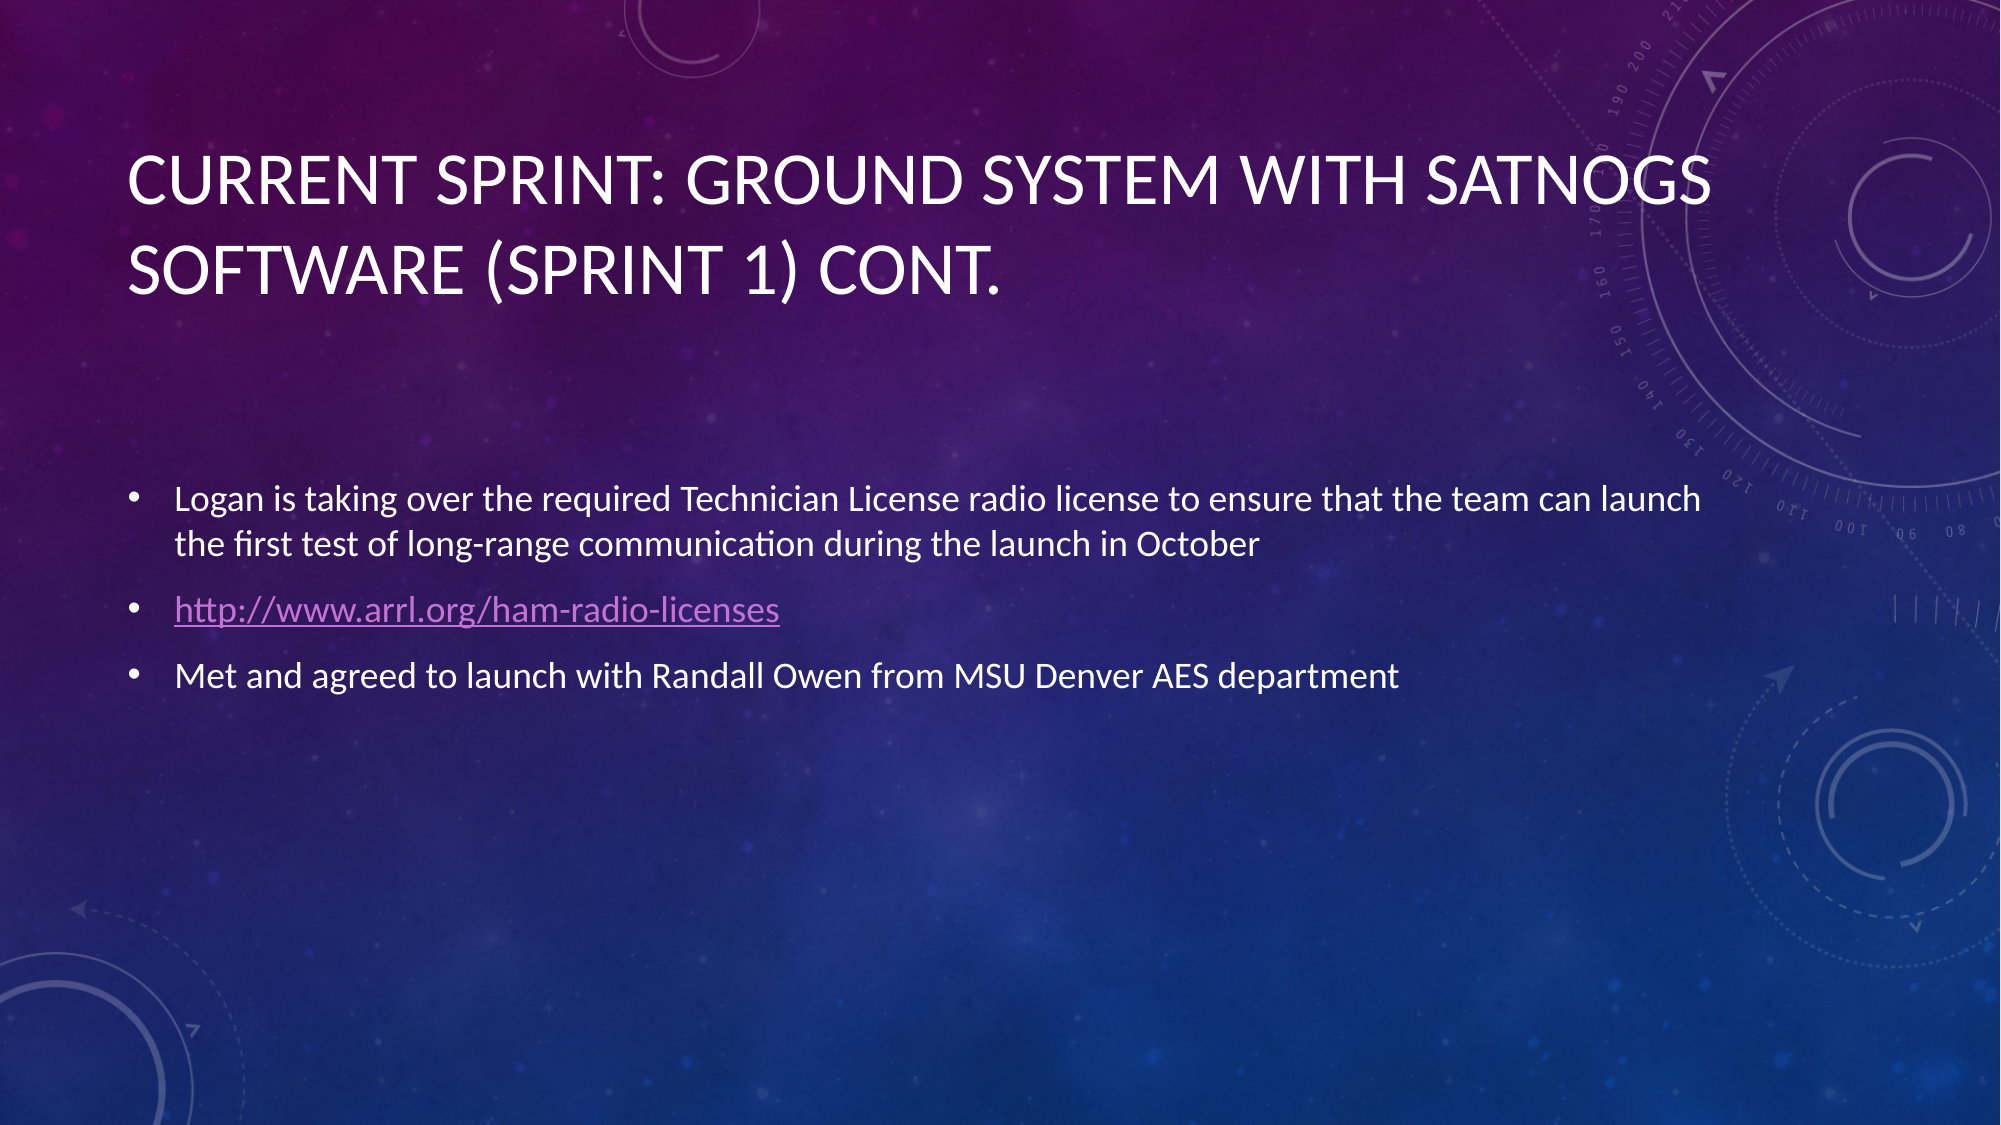

# Current Sprint: Ground System with SatNOGS software (Sprint 1) cont.
Logan is taking over the required Technician License radio license to ensure that the team can launch the first test of long-range communication during the launch in October
http://www.arrl.org/ham-radio-licenses
Met and agreed to launch with Randall Owen from MSU Denver AES department